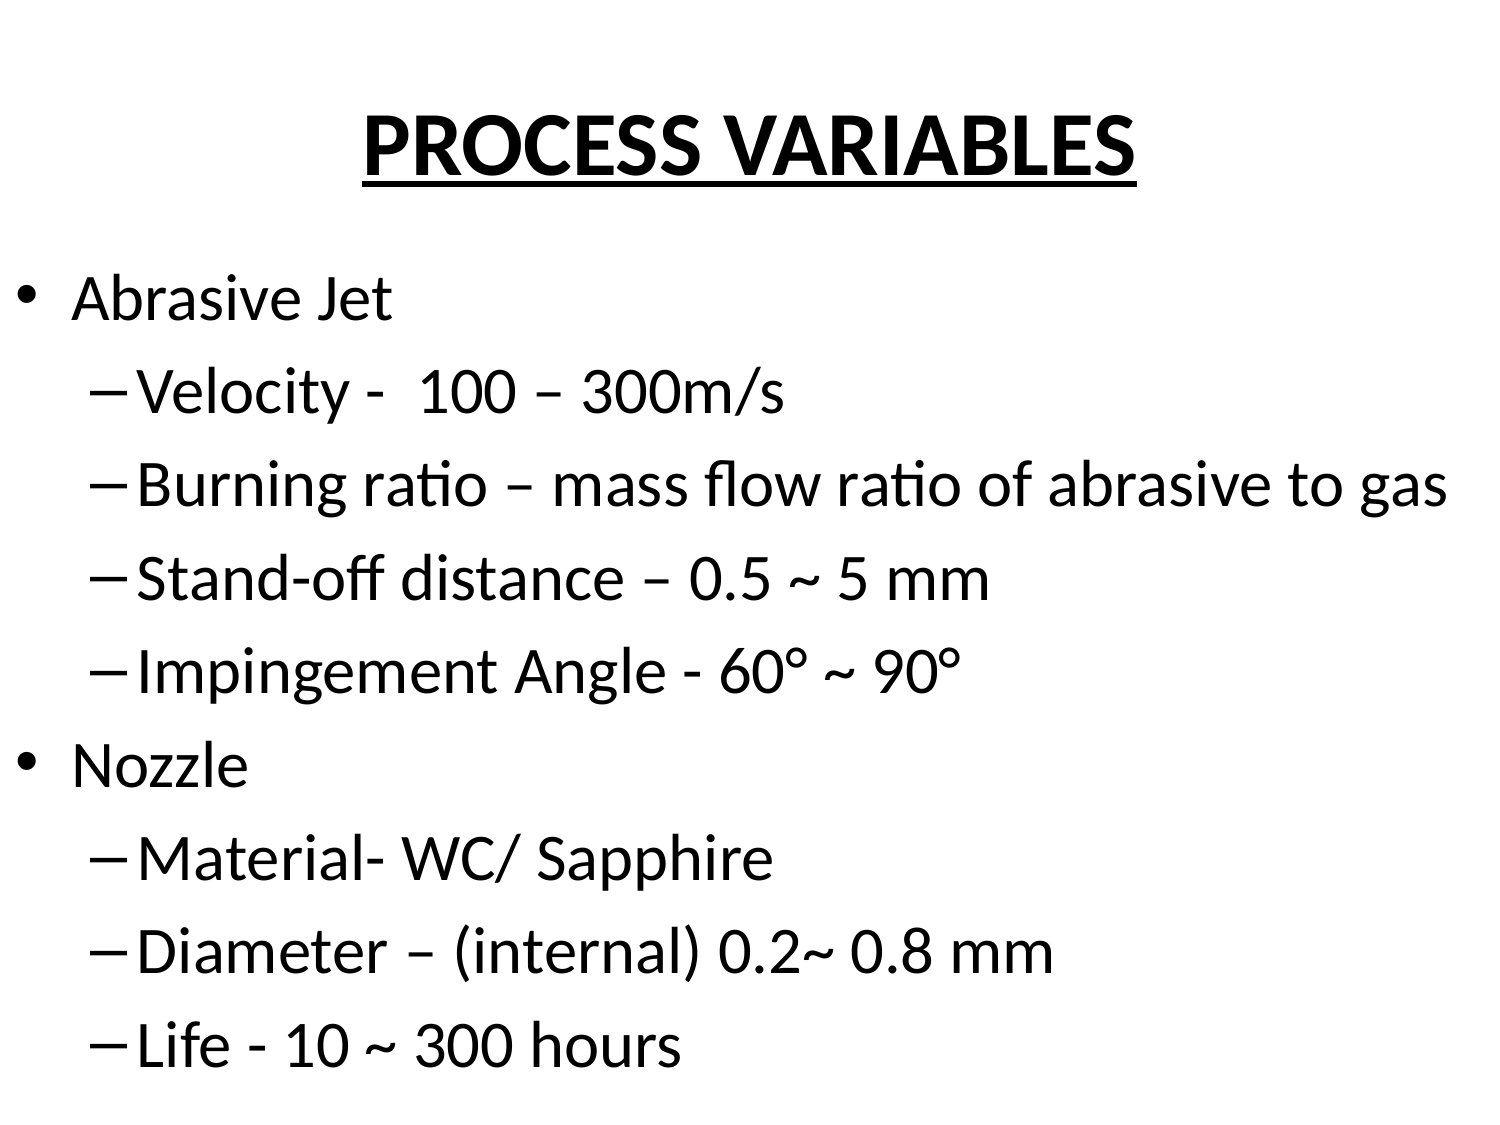

# PROCESS VARIABLES

Abrasive Jet
Velocity -  100 – 300m/s
Burning ratio – mass flow ratio of abrasive to gas
Stand-off distance – 0.5 ~ 5 mm
Impingement Angle - 60° ~ 90°
Nozzle
Material- WC/ Sapphire
Diameter – (internal) 0.2~ 0.8 mm
Life - 10 ~ 300 hours